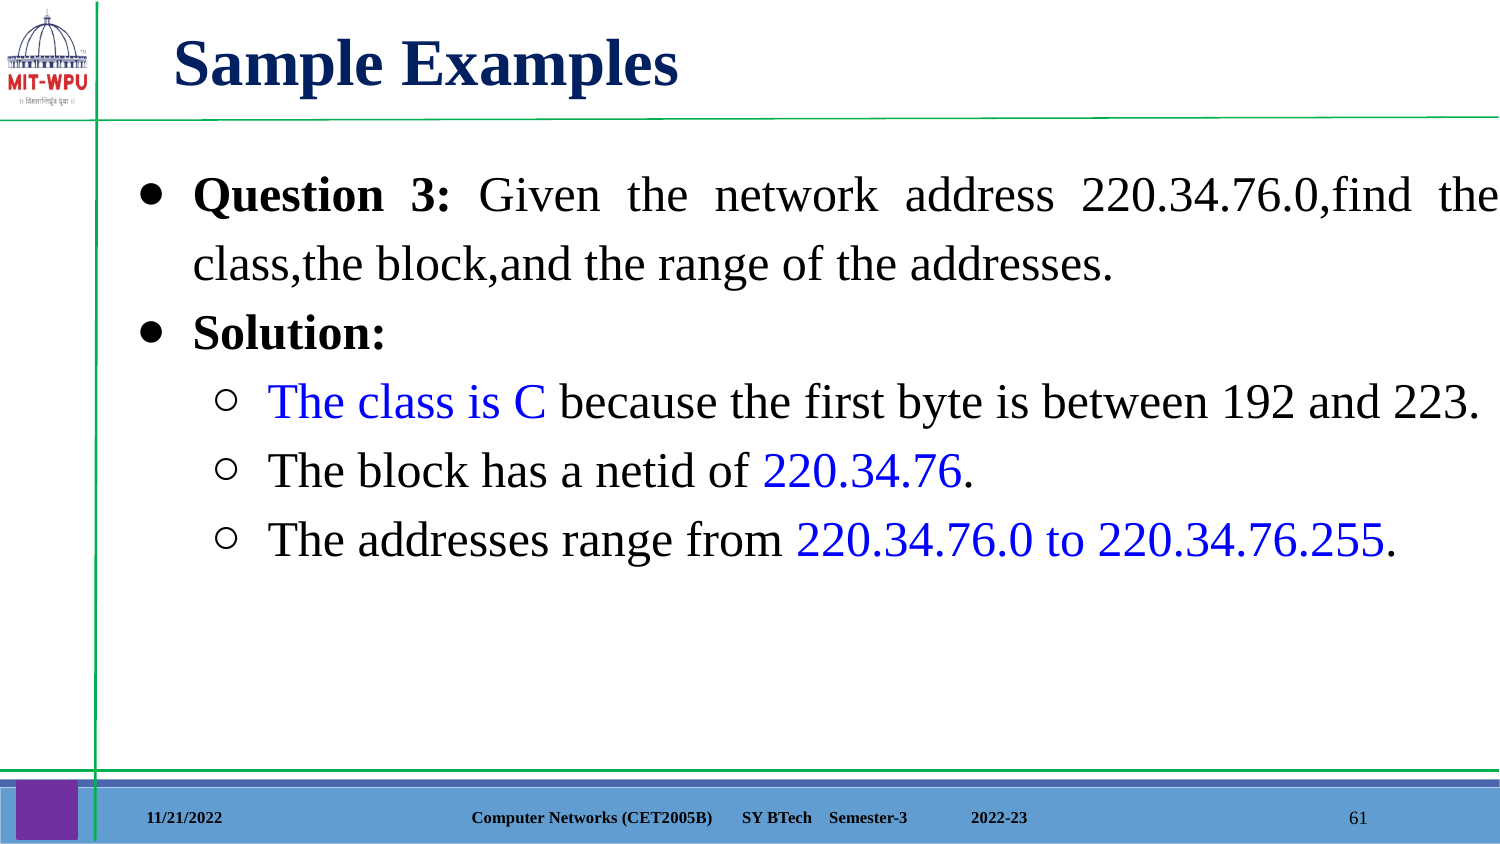

Sample Examples
Question 3: Given the network address 220.34.76.0,find the class,the block,and the range of the addresses.
Solution:
The class is C because the first byte is between 192 and 223.
The block has a netid of 220.34.76.
The addresses range from 220.34.76.0 to 220.34.76.255.

11/21/2022
Computer Networks (CET2005B)       SY BTech    Semester-3               2022-23
61